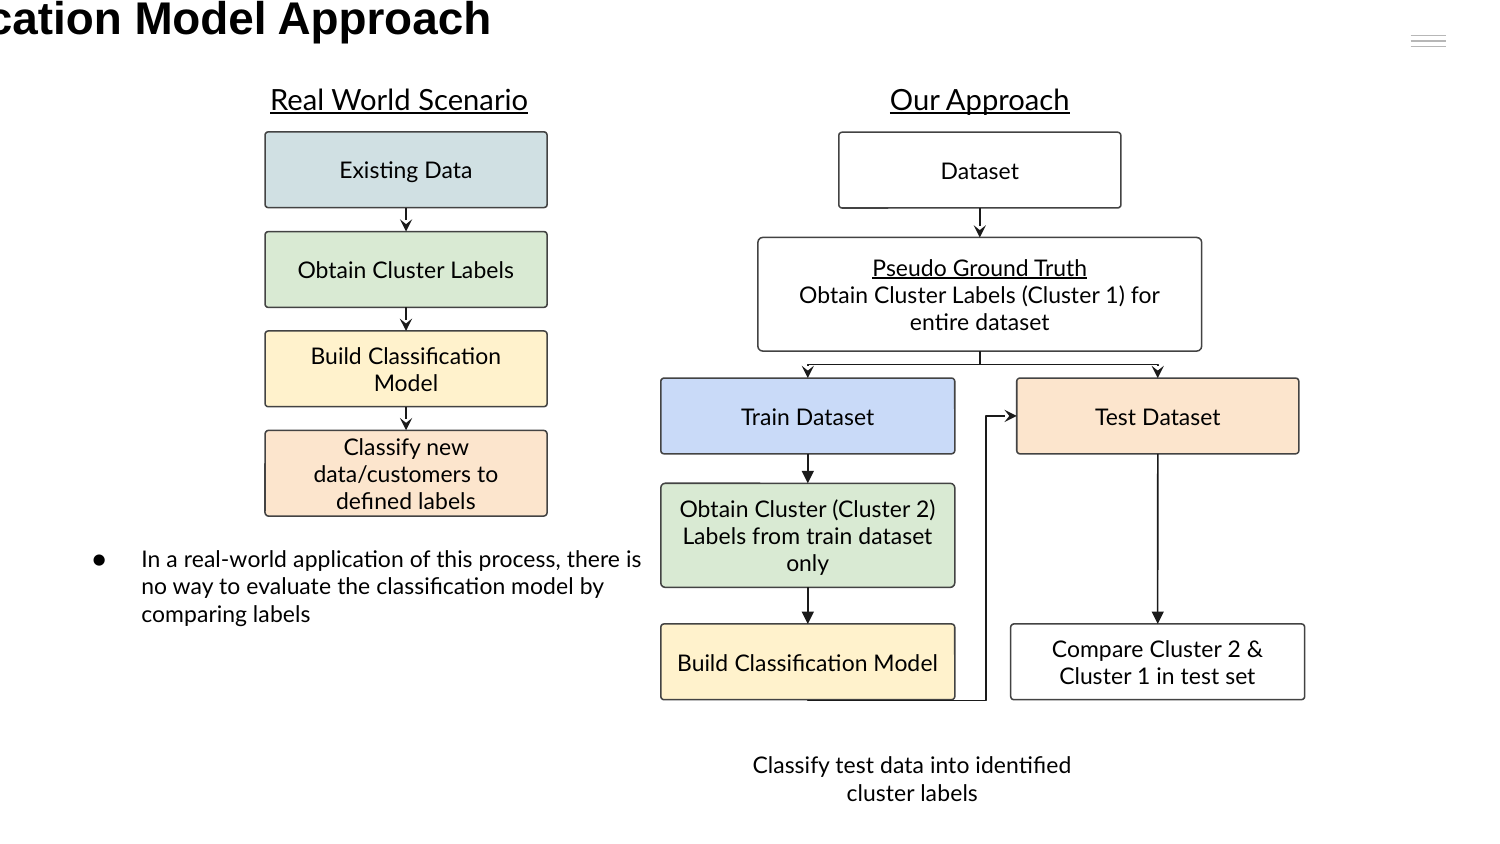

Classification Model Approach
Real World Scenario
Our Approach
Existing Data
Dataset
Obtain Cluster Labels
Pseudo Ground Truth
Obtain Cluster Labels (Cluster 1) for entire dataset
Build Classification Model
Train Dataset
Test Dataset
Classify new data/customers to defined labels
Obtain Cluster (Cluster 2) Labels from train dataset only
In a real-world application of this process, there is no way to evaluate the classification model by comparing labels
Build Classification Model
Compare Cluster 2 & Cluster 1 in test set
Classify test data into identified cluster labels